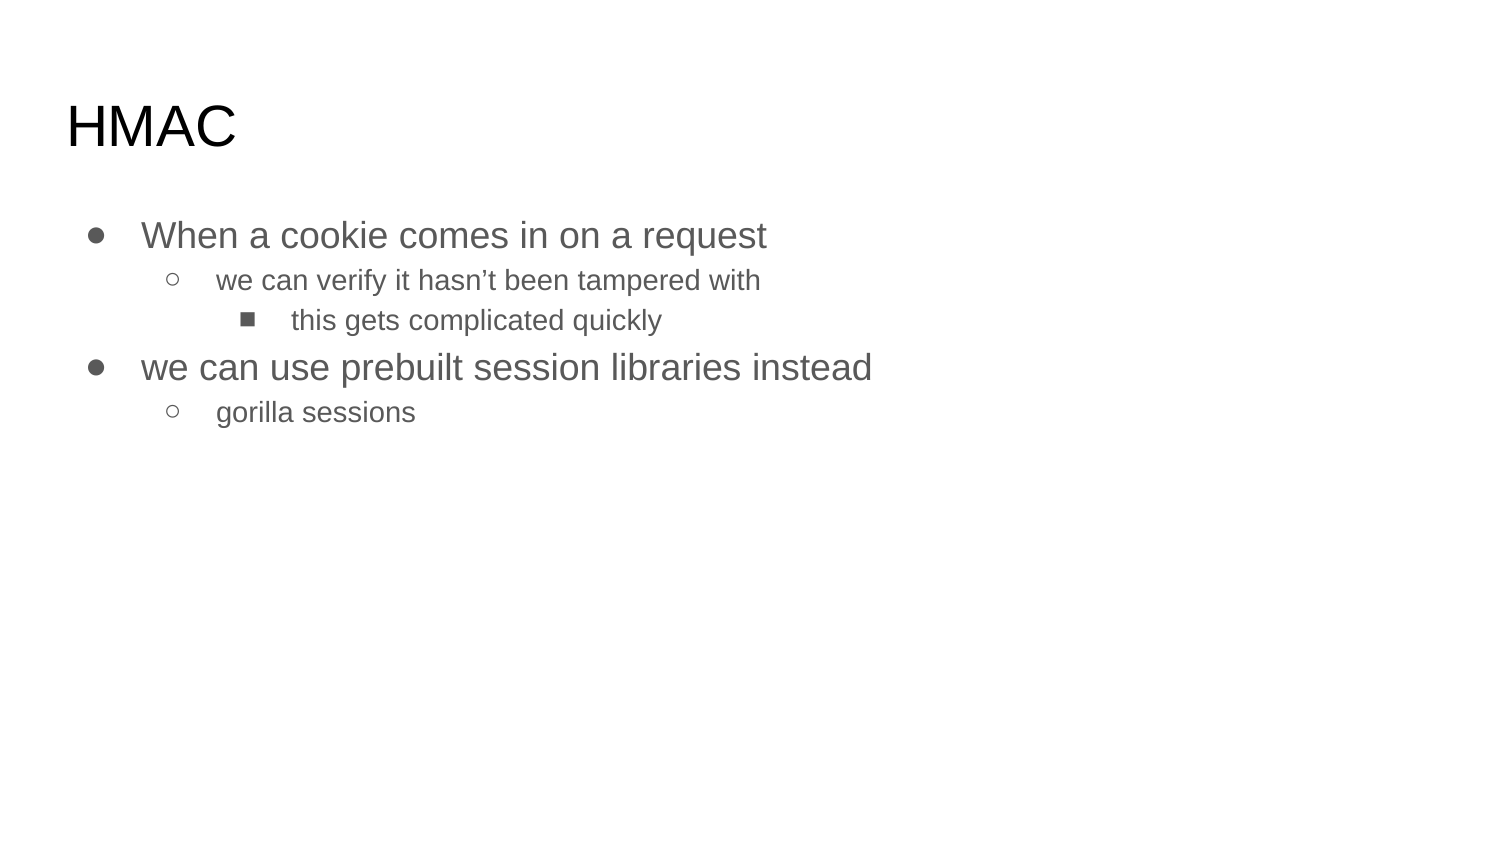

# HMAC
When a cookie comes in on a request
we can verify it hasn’t been tampered with
this gets complicated quickly
we can use prebuilt session libraries instead
gorilla sessions